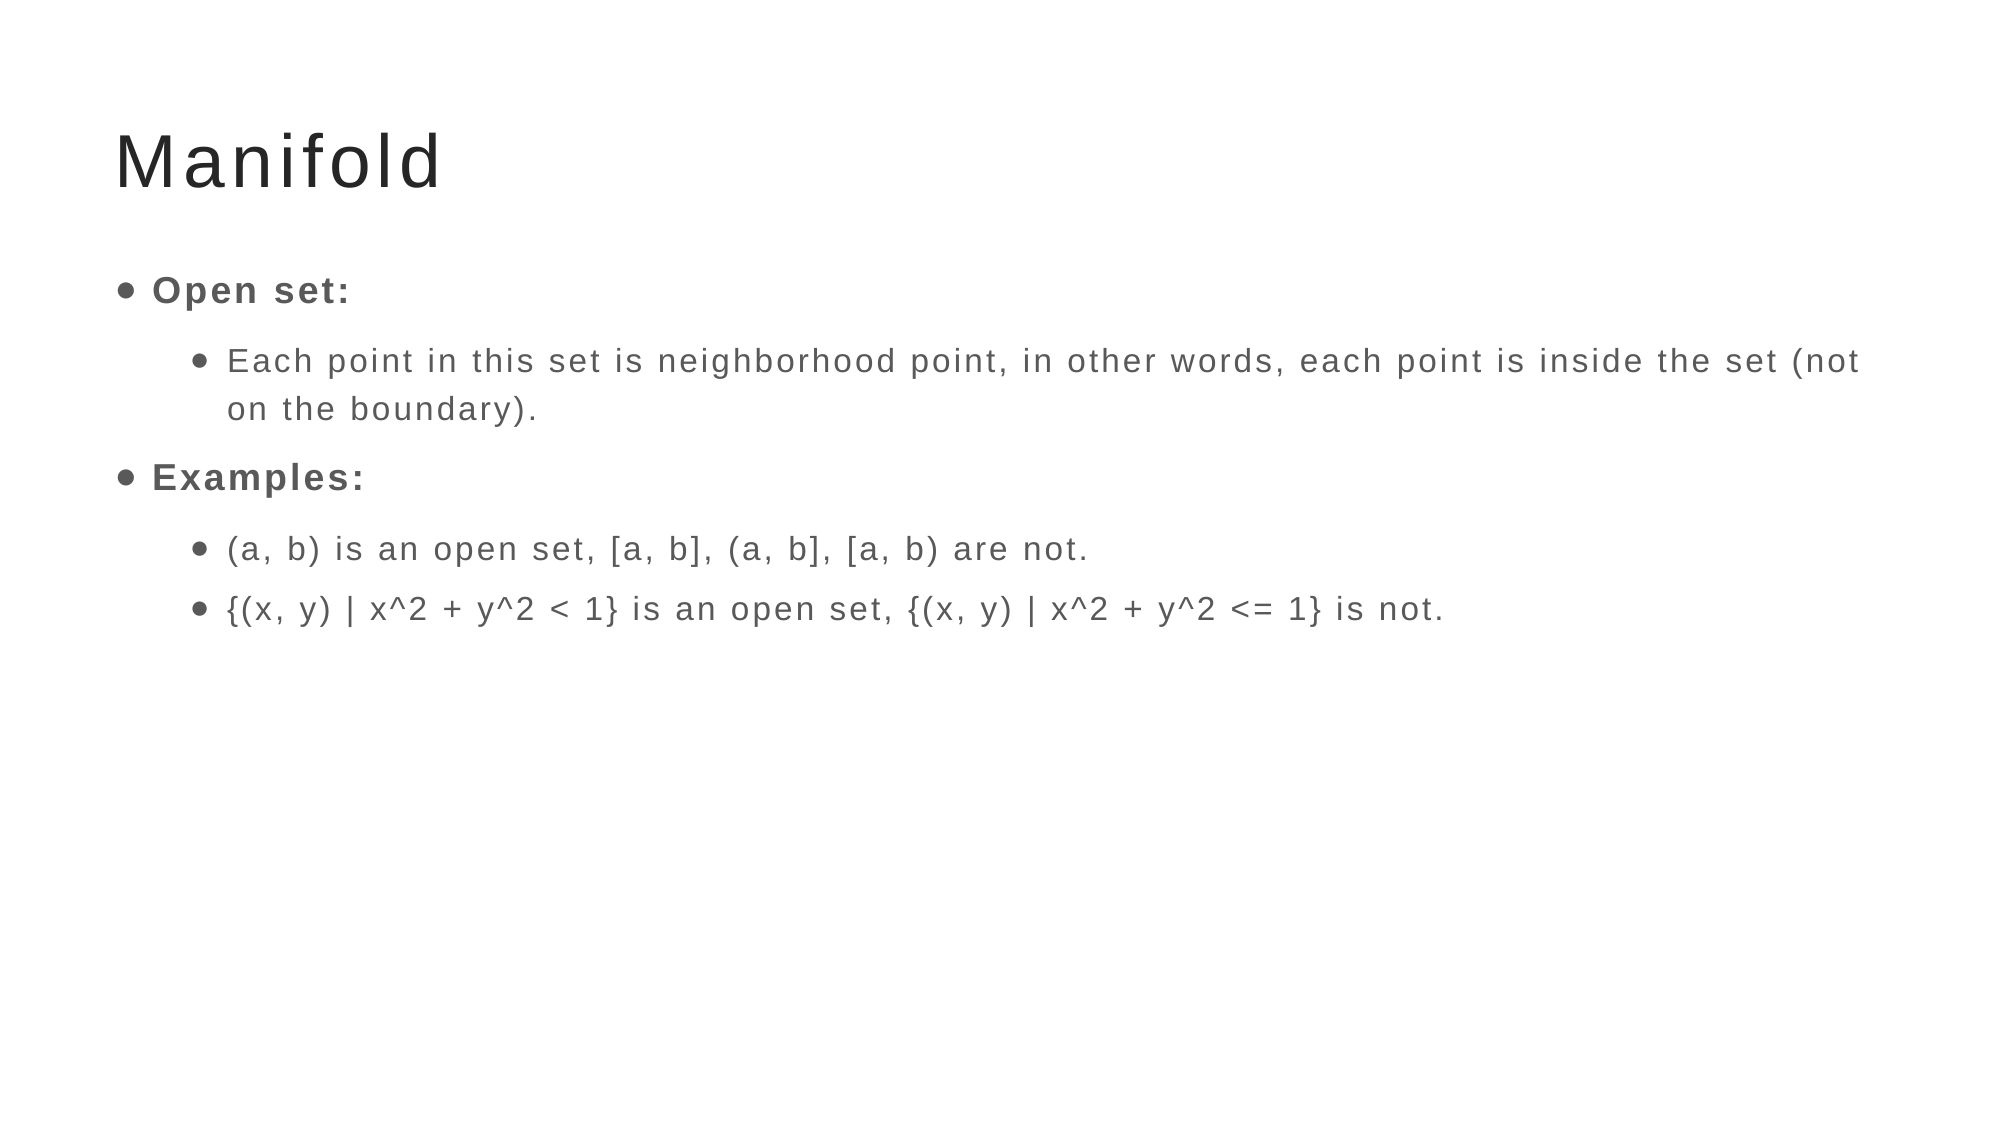

# Manifold
Open set:
Each point in this set is neighborhood point, in other words, each point is inside the set (not on the boundary).
Examples:
(a, b) is an open set, [a, b], (a, b], [a, b) are not.
{(x, y) | x^2 + y^2 < 1} is an open set, {(x, y) | x^2 + y^2 <= 1} is not.